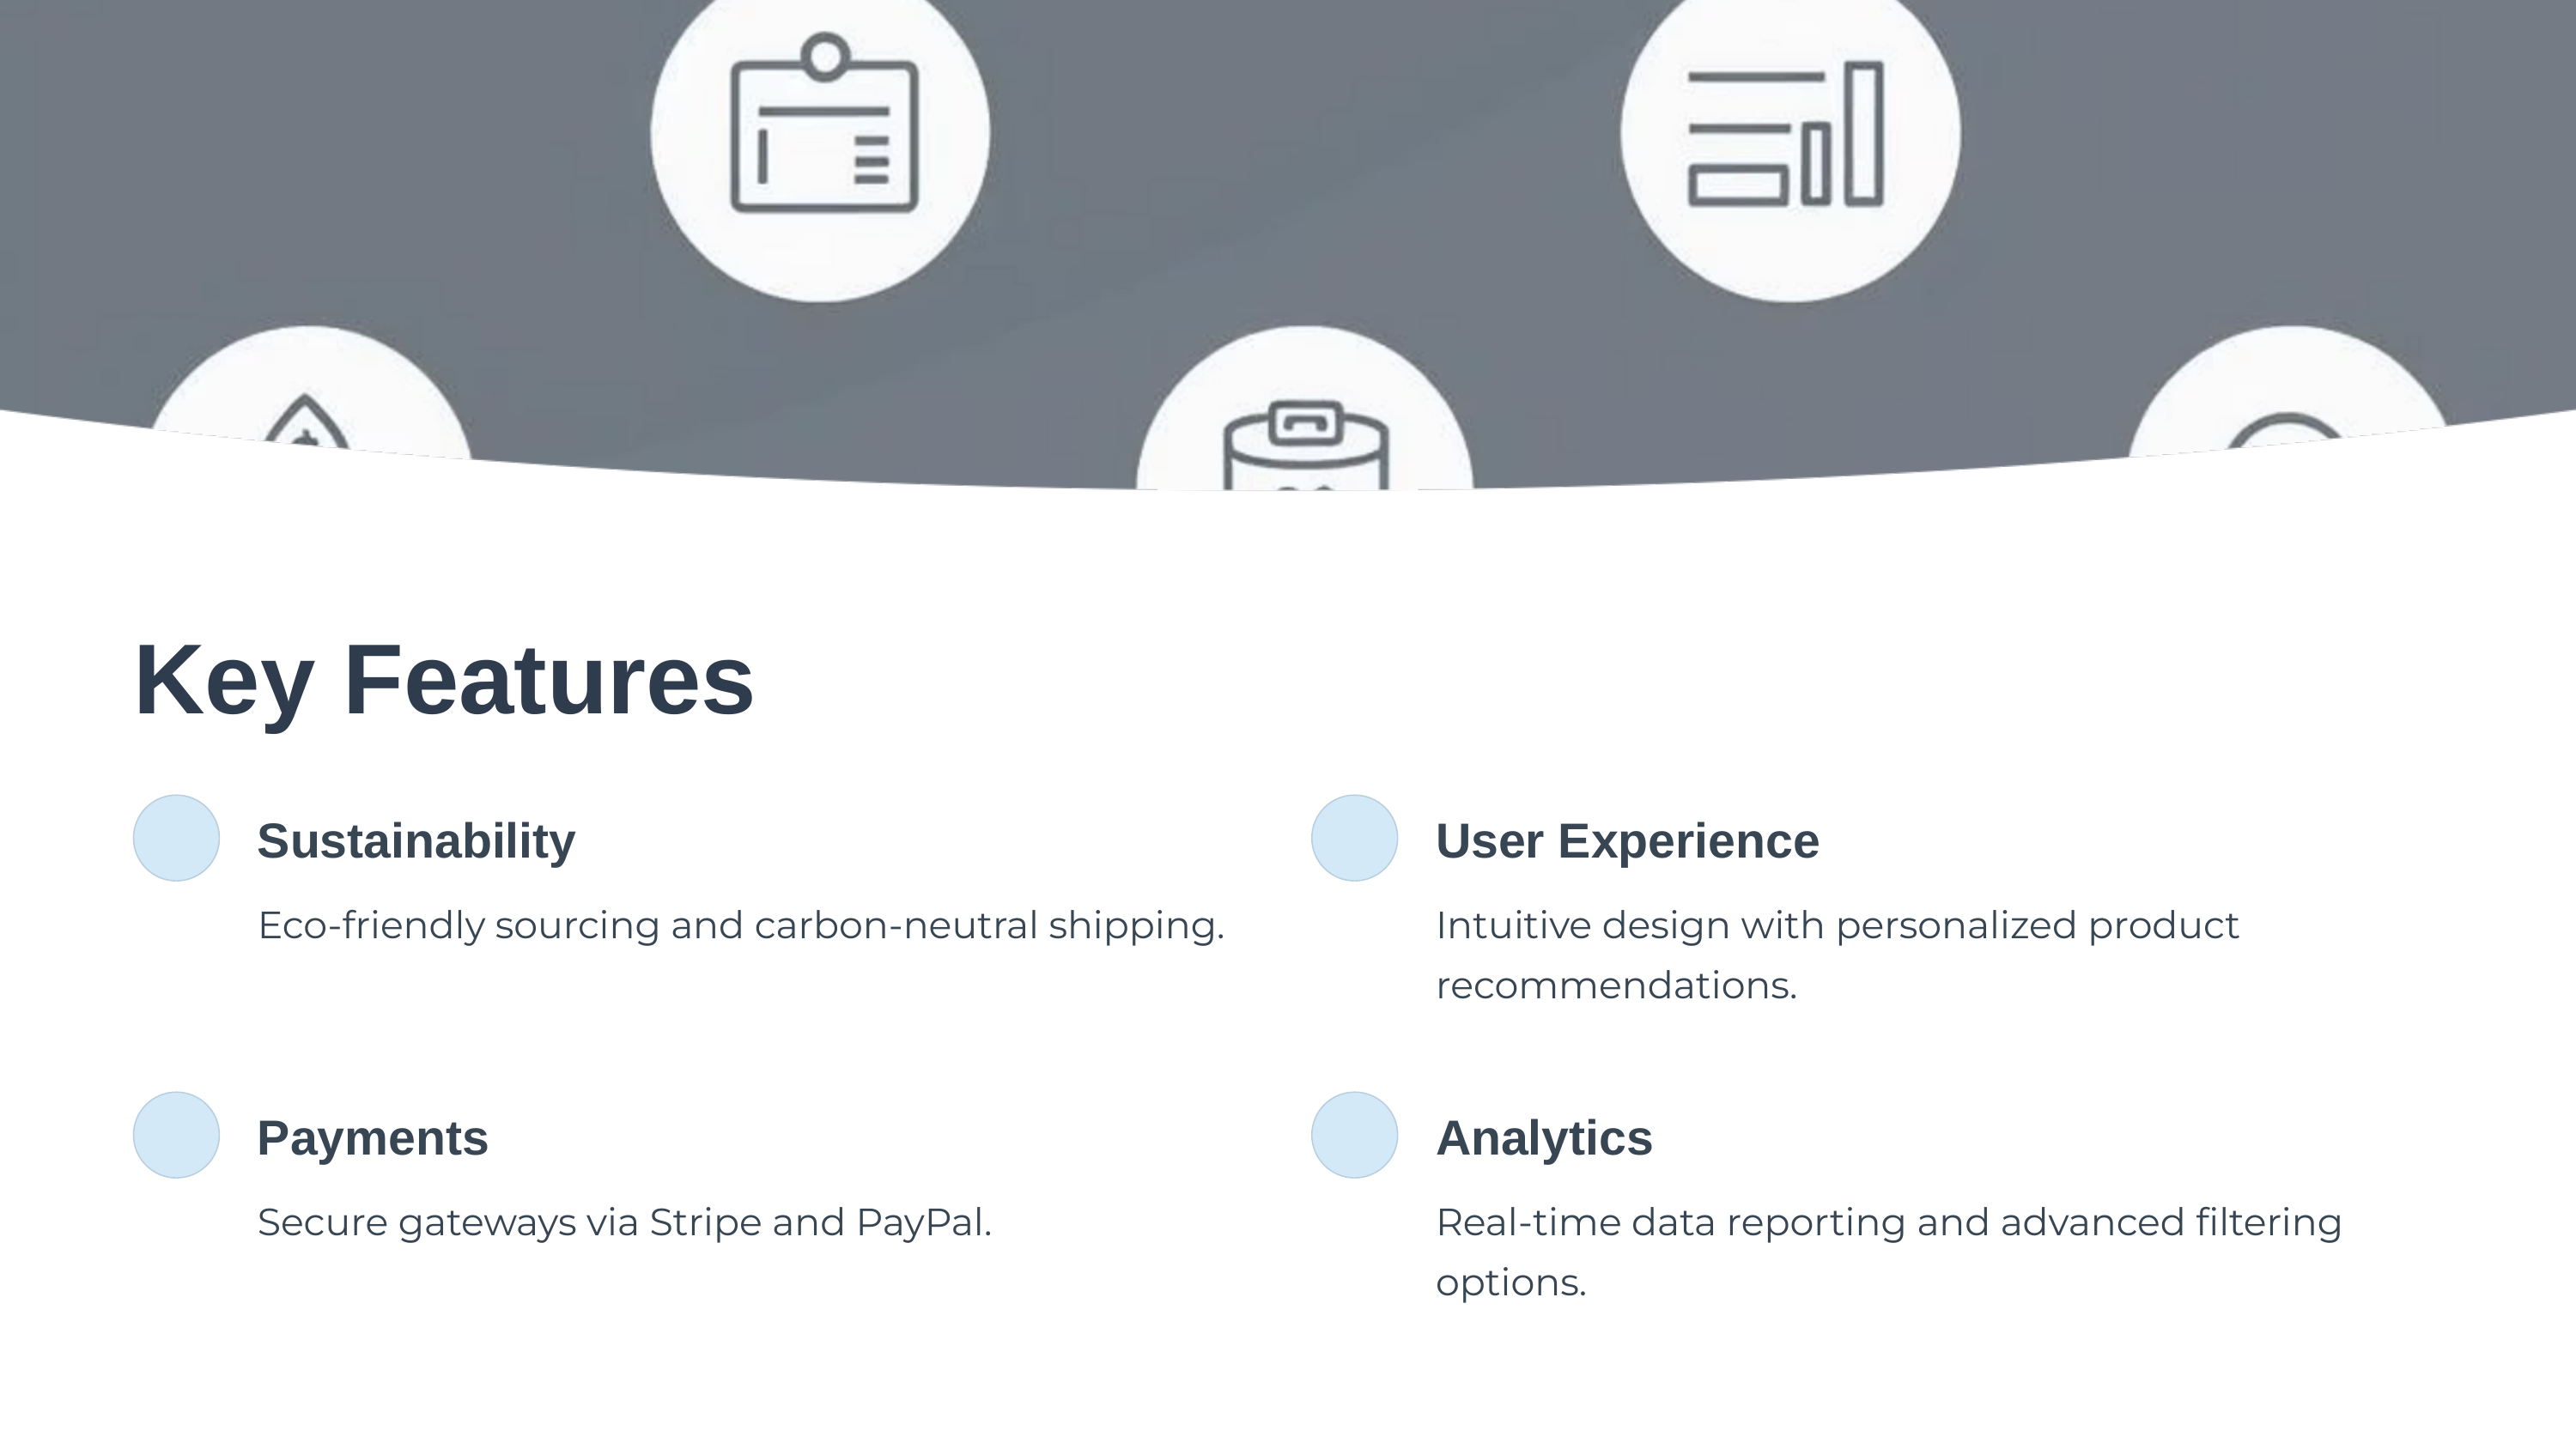

Key Features

Sustainability

User Experience

Eco-friendly sourcing and carbon-neutral shipping.

Intuitive design with personalized product recommendations.

Payments

Analytics

Secure gateways via Stripe and PayPal.

Real-time data reporting and advanced filtering options.